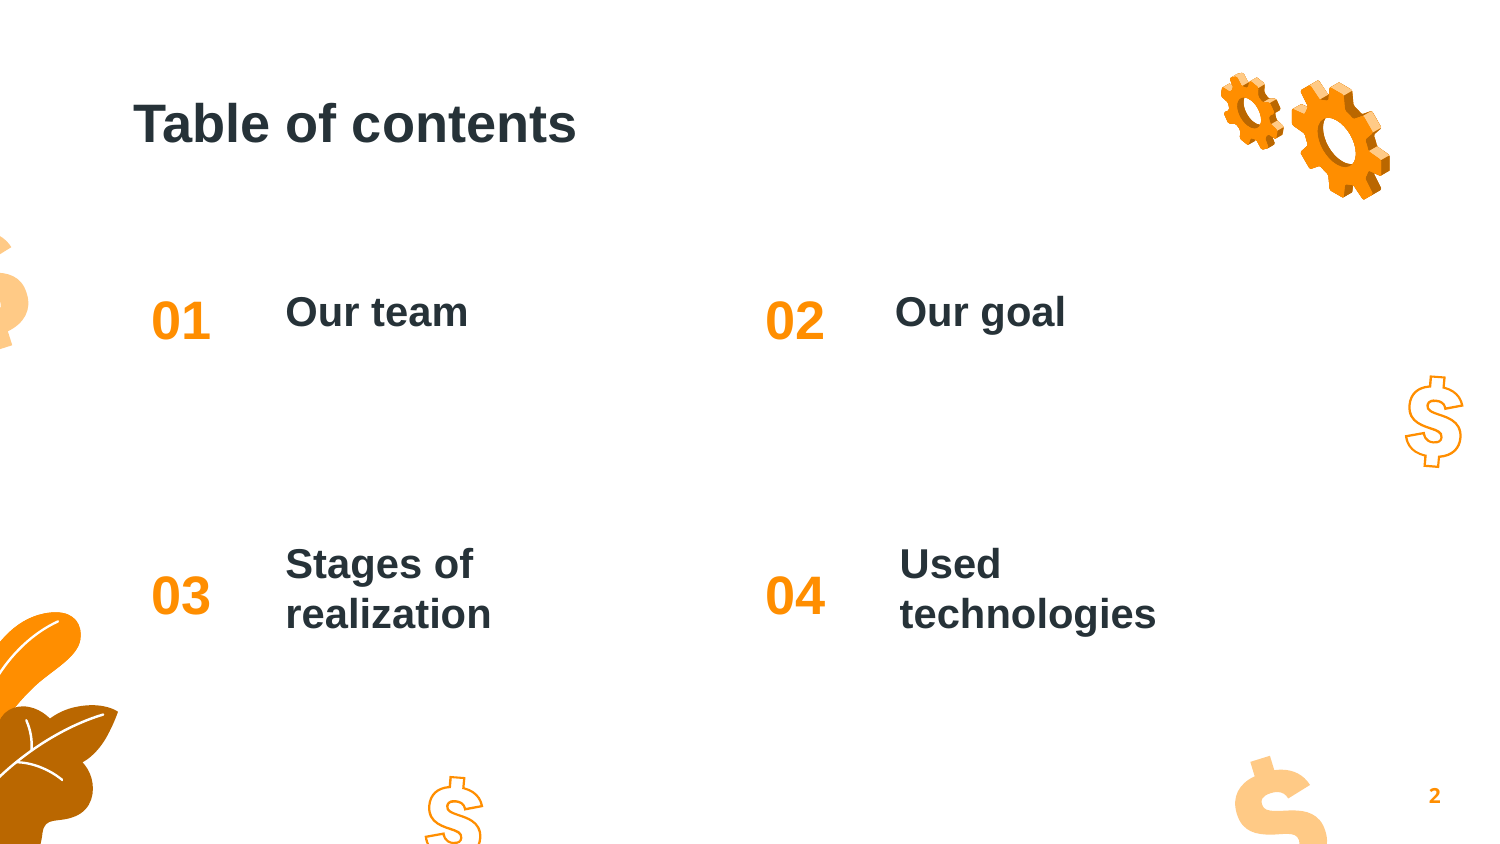

# Table of contents
Our team
Our goal
01
02
03
04
Stages of realization
Used technologies
2